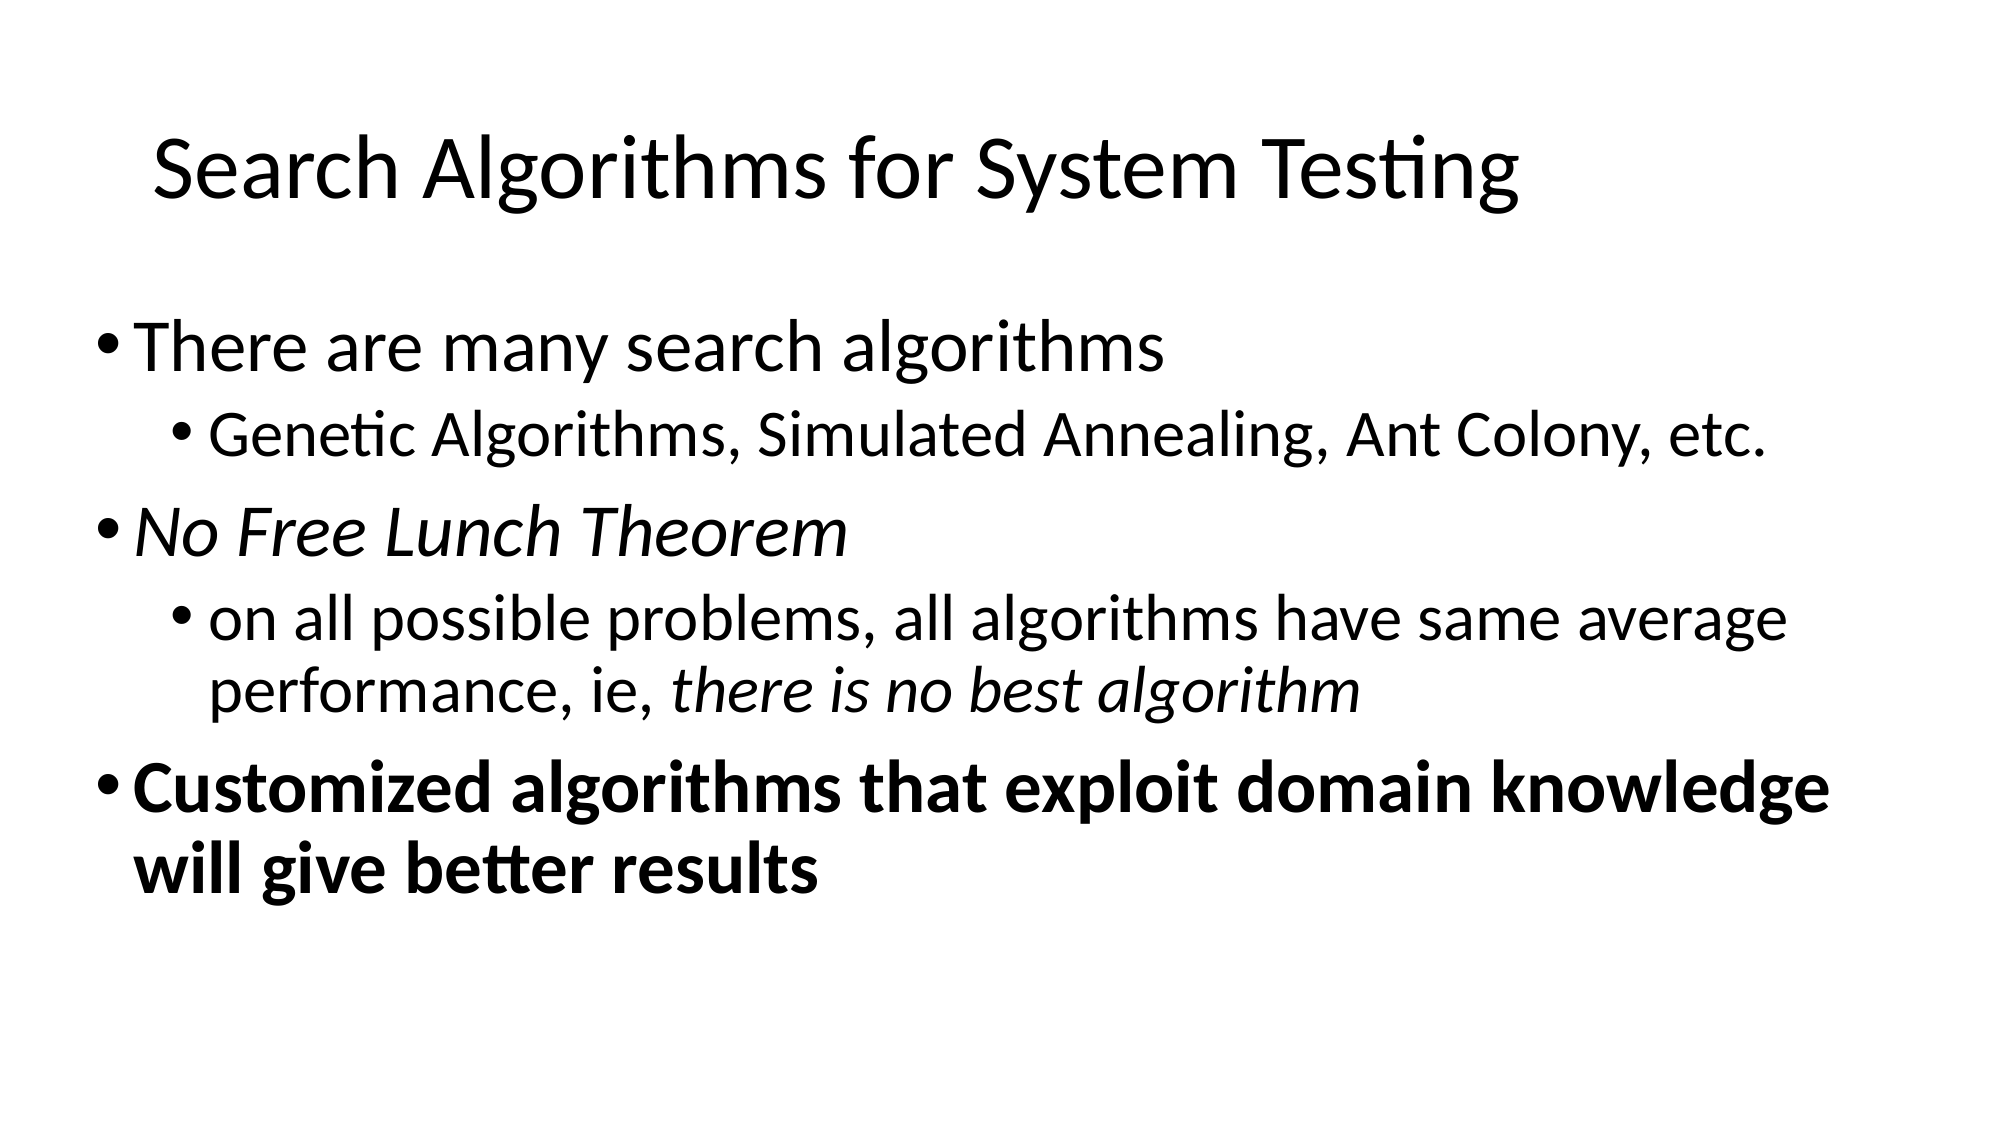

# Search Algorithms for System Testing
There are many search algorithms
Genetic Algorithms, Simulated Annealing, Ant Colony, etc.
No Free Lunch Theorem
on all possible problems, all algorithms have same average performance, ie, there is no best algorithm
Customized algorithms that exploit domain knowledge will give better results